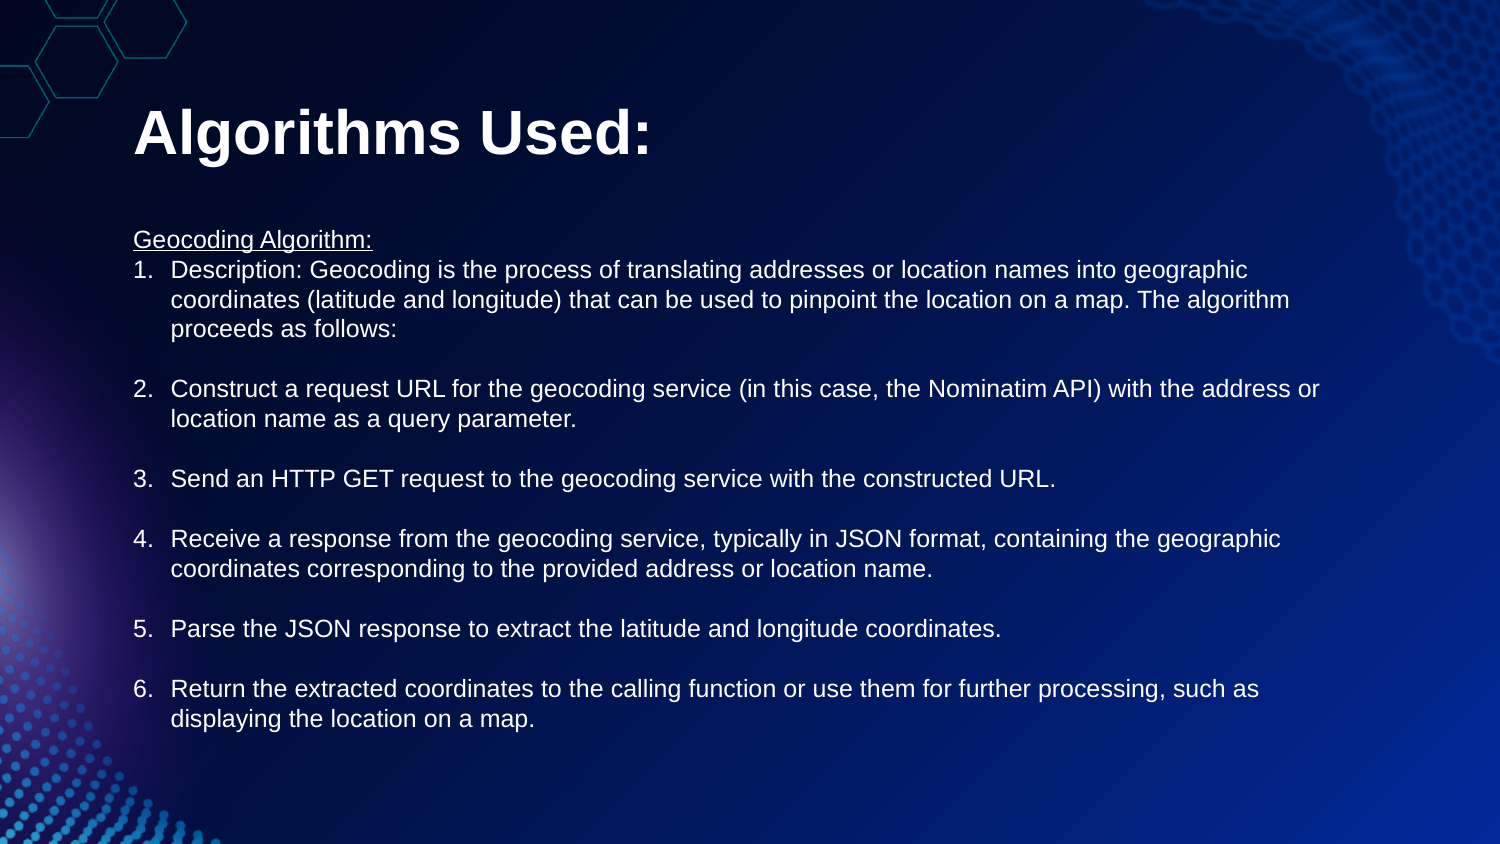

# Algorithms Used:
Geocoding Algorithm:
Description: Geocoding is the process of translating addresses or location names into geographic coordinates (latitude and longitude) that can be used to pinpoint the location on a map. The algorithm proceeds as follows:

Construct a request URL for the geocoding service (in this case, the Nominatim API) with the address or location name as a query parameter.

Send an HTTP GET request to the geocoding service with the constructed URL.

Receive a response from the geocoding service, typically in JSON format, containing the geographic coordinates corresponding to the provided address or location name.

Parse the JSON response to extract the latitude and longitude coordinates.

Return the extracted coordinates to the calling function or use them for further processing, such as displaying the location on a map.